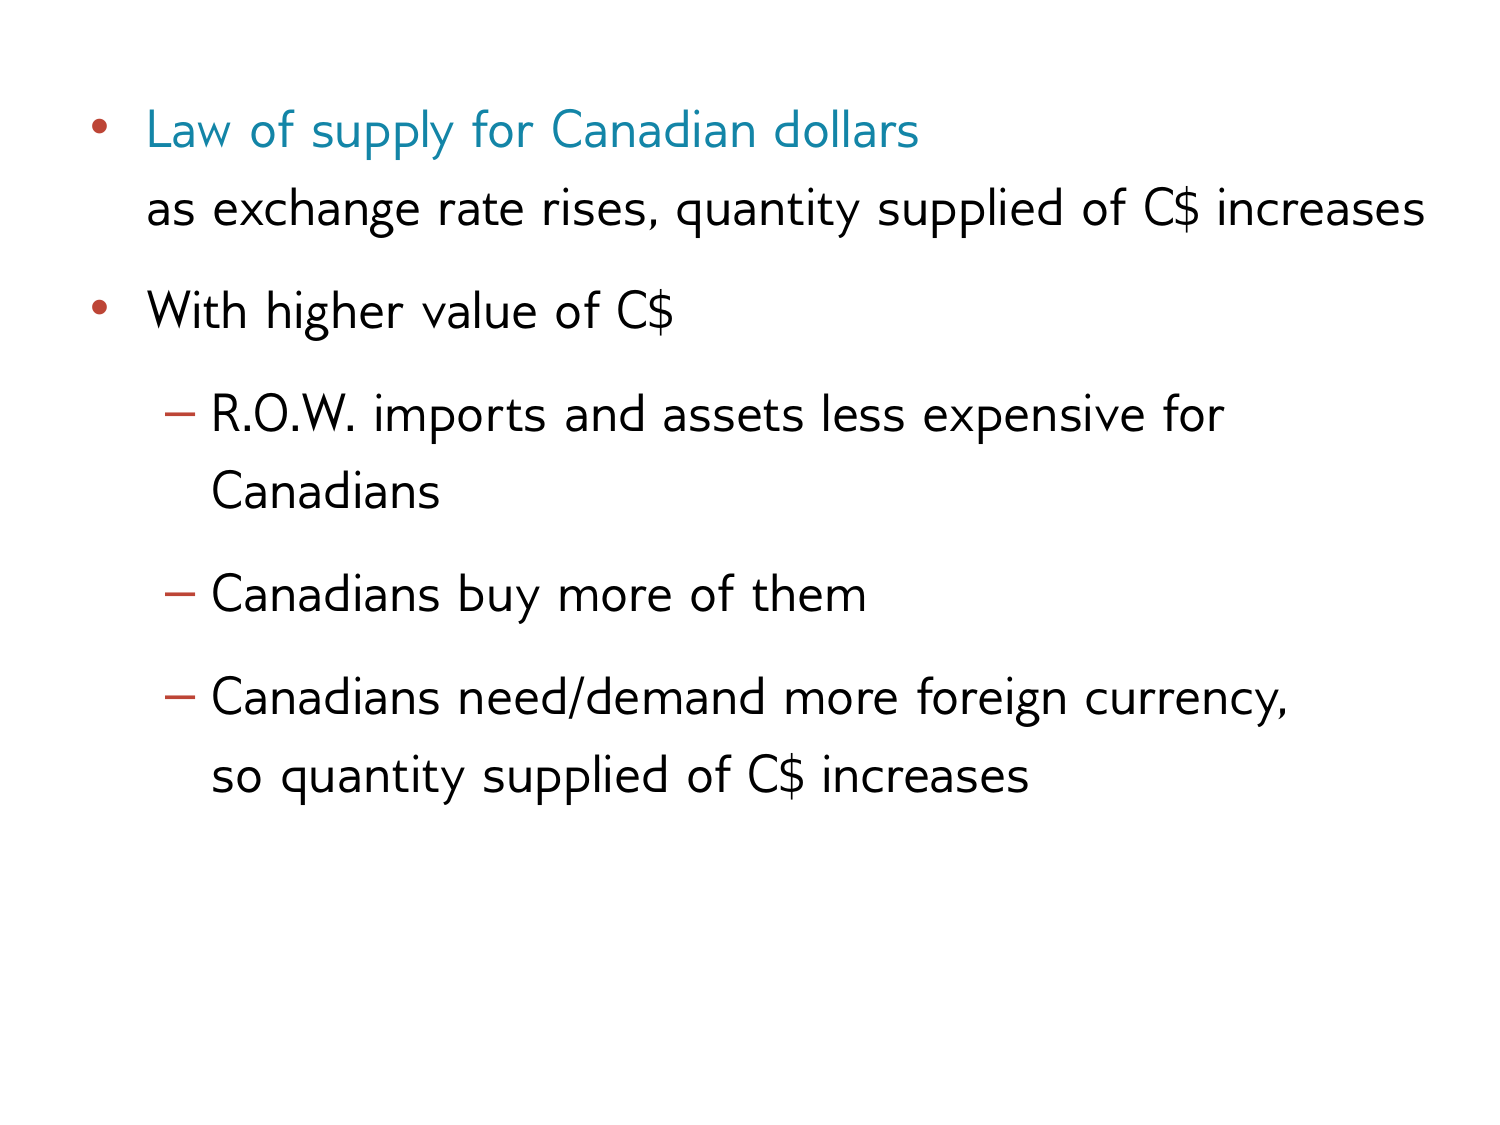

Law of supply for Canadian dollars
as exchange rate rises, quantity supplied of C$ increases
With higher value of C$
R.O.W. imports and assets less expensive for Canadians
Canadians buy more of them
Canadians need/demand more foreign currency,
so quantity supplied of C$ increases